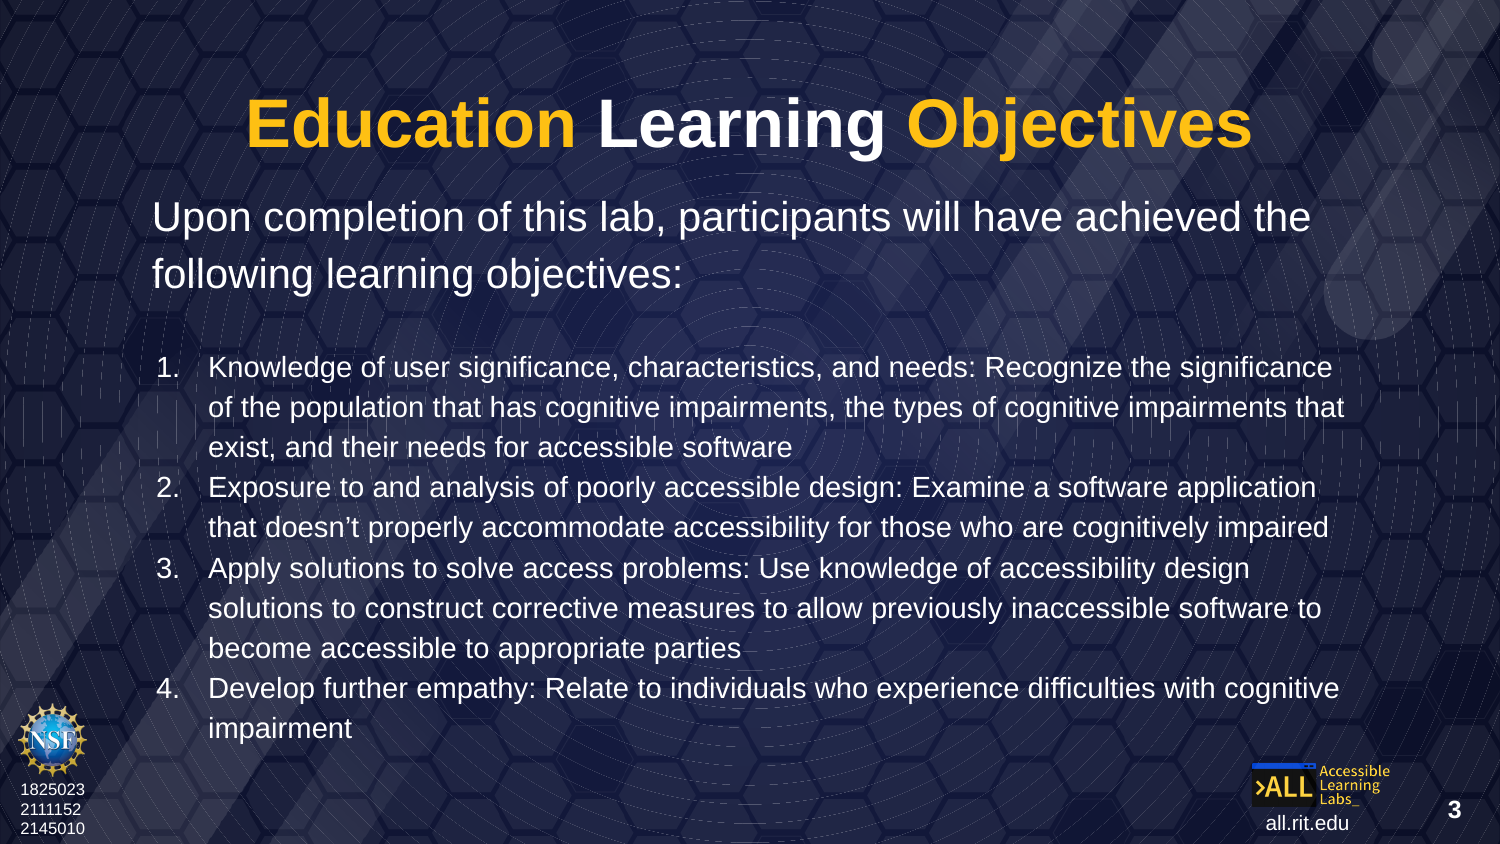

# Education Learning Objectives
Upon completion of this lab, participants will have achieved the following learning objectives:

Knowledge of user significance, characteristics, and needs: Recognize the significance of the population that has cognitive impairments, the types of cognitive impairments that exist, and their needs for accessible software
Exposure to and analysis of poorly accessible design: Examine a software application that doesn’t properly accommodate accessibility for those who are cognitively impaired
Apply solutions to solve access problems: Use knowledge of accessibility design solutions to construct corrective measures to allow previously inaccessible software to become accessible to appropriate parties
Develop further empathy: Relate to individuals who experience difficulties with cognitive impairment

3